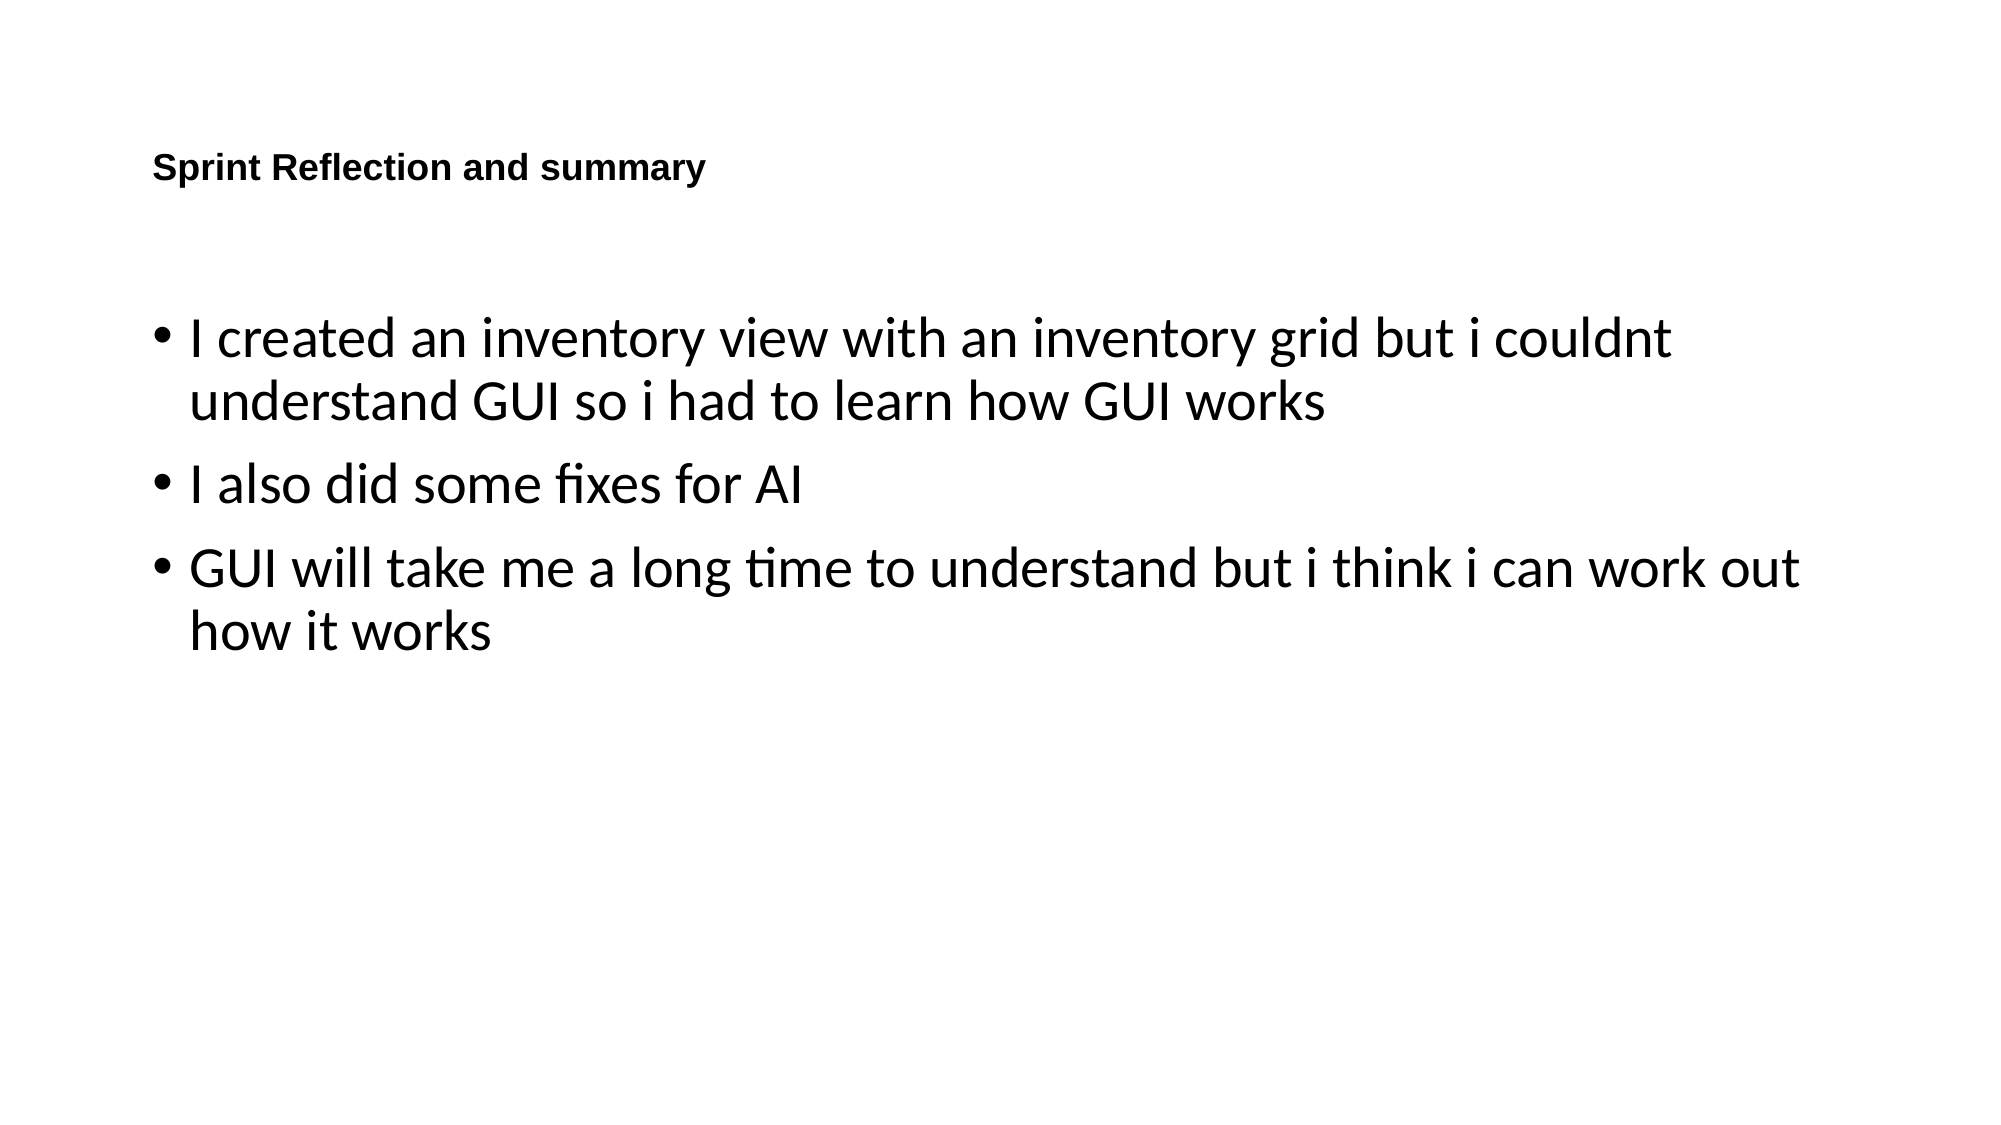

# Sprint Reflection and summary
I created an inventory view with an inventory grid but i couldnt understand GUI so i had to learn how GUI works
I also did some fixes for AI
GUI will take me a long time to understand but i think i can work out how it works